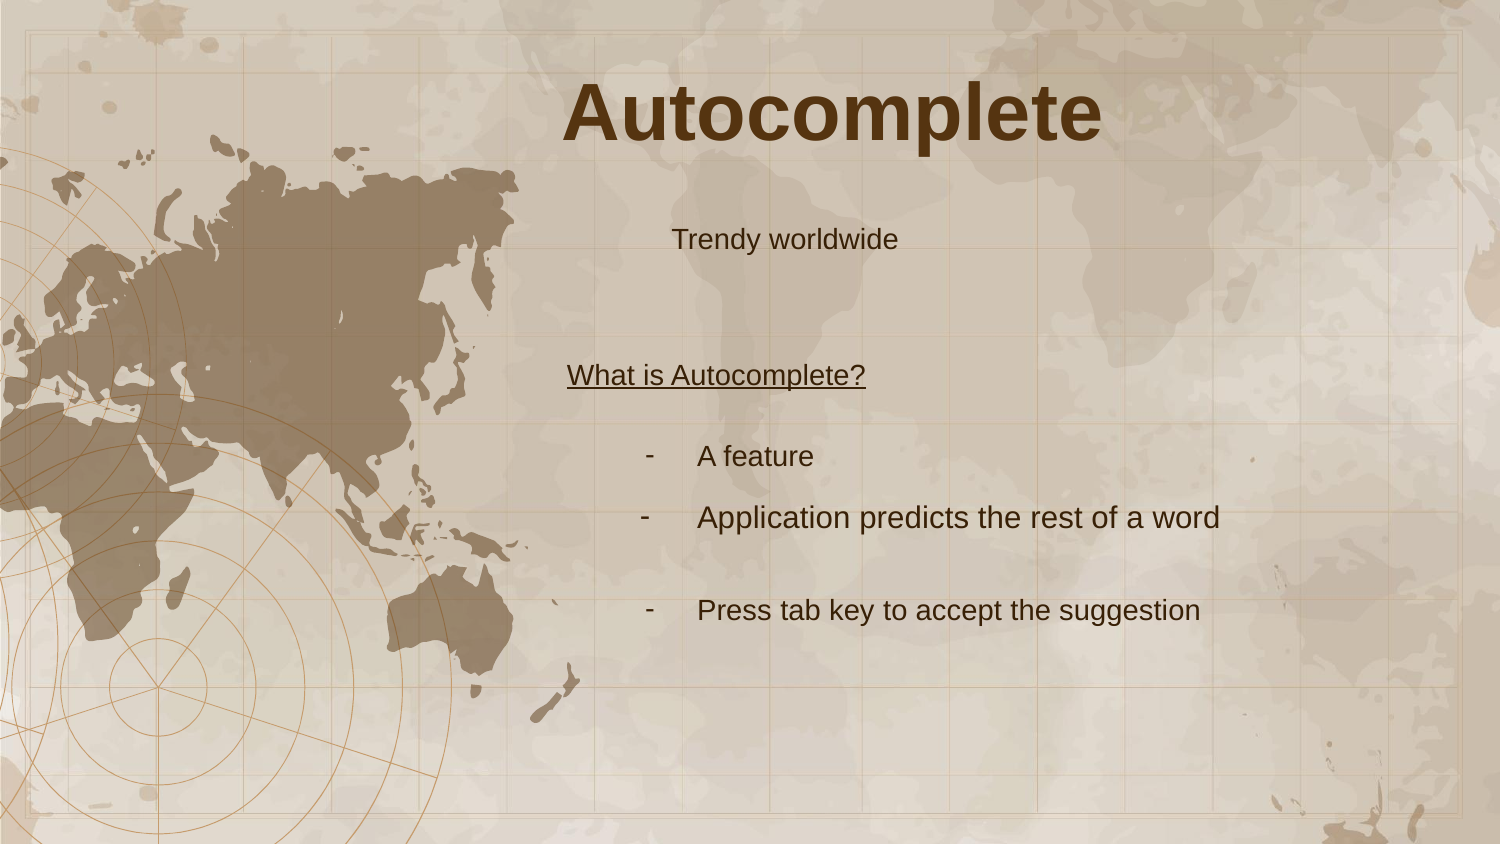

# Autocomplete
Trendy worldwide
What is Autocomplete?
A feature
Application predicts the rest of a word
Press tab key to accept the suggestion